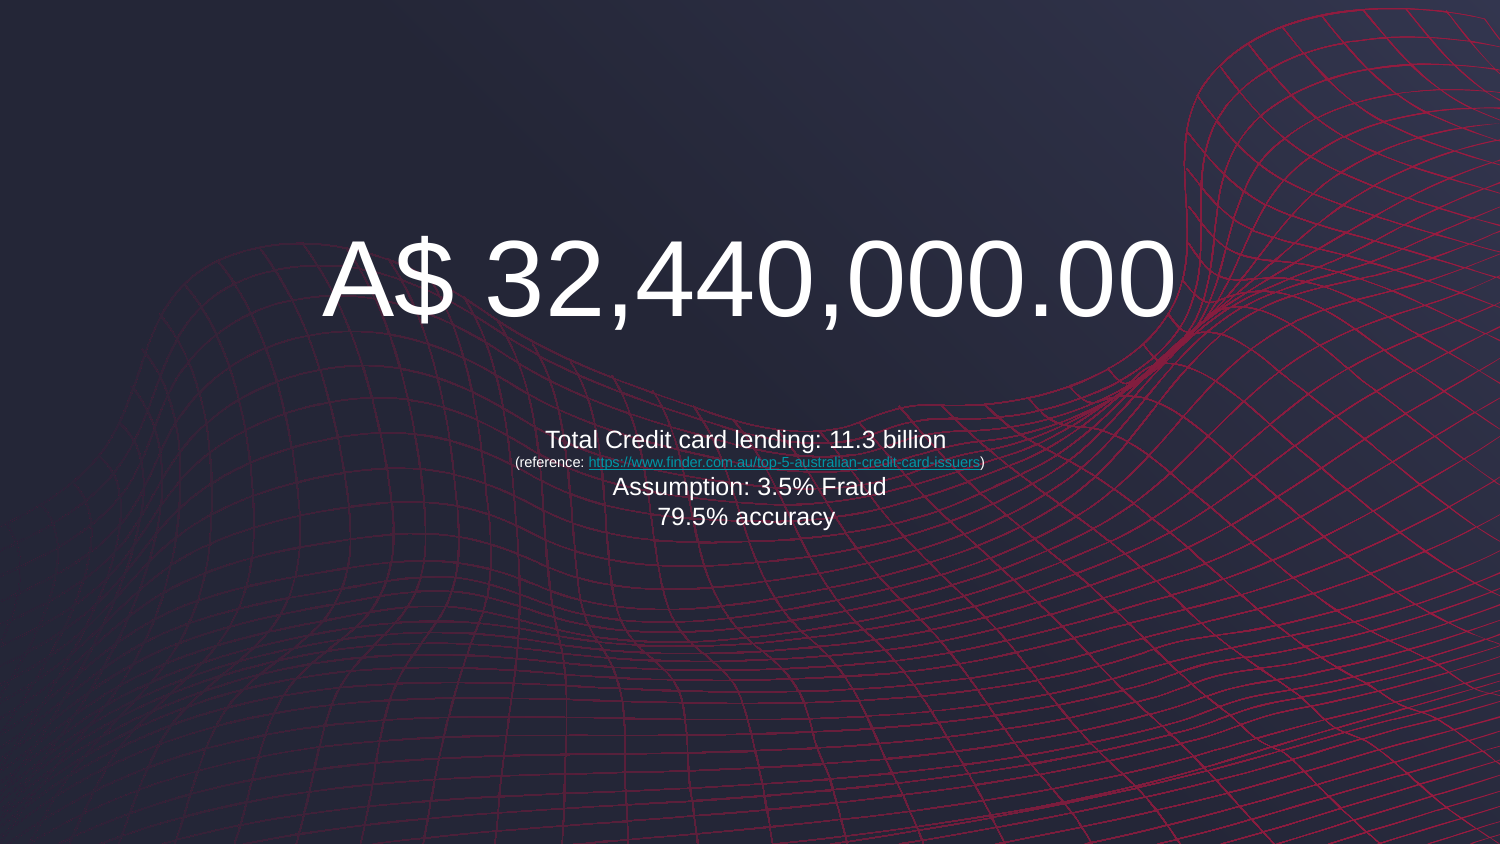

A$ 32,440,000.00
Total Credit card lending: 11.3 billion
(reference: https://www.finder.com.au/top-5-australian-credit-card-issuers)
Assumption: 3.5% Fraud
79.5% accuracy